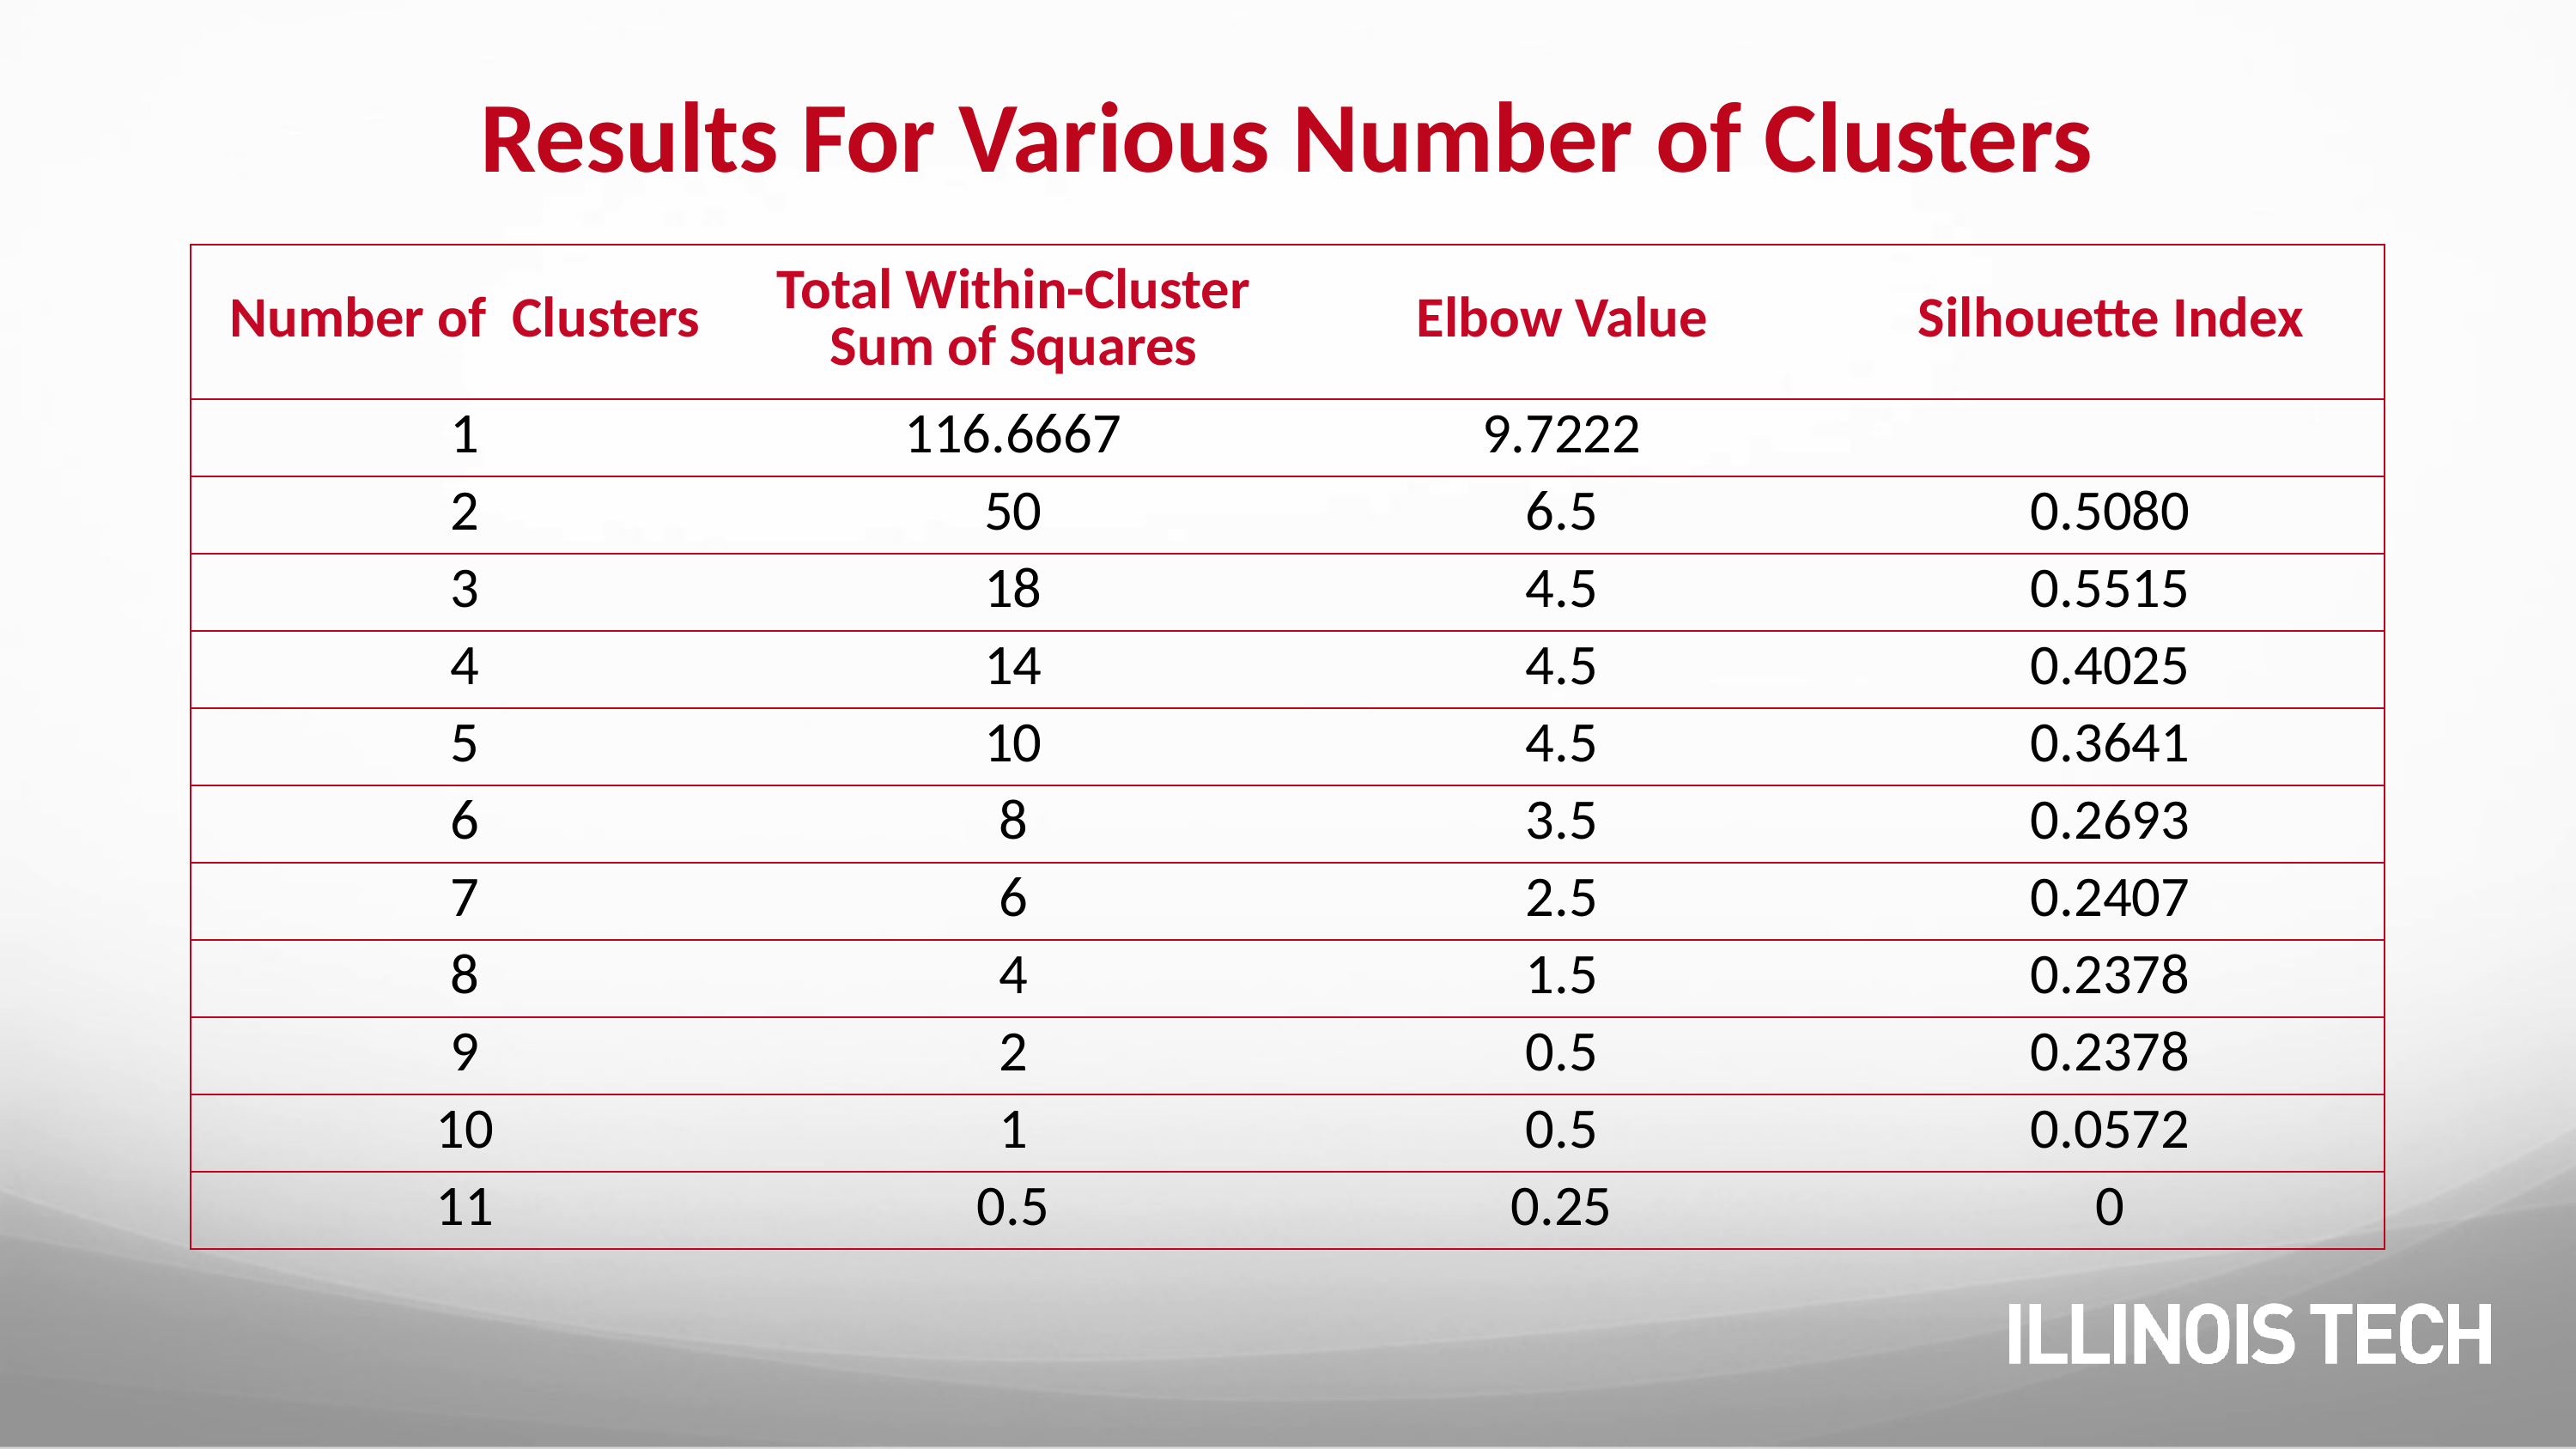

# Results For Various Number of Clusters
| Number of Clusters | Total Within-Cluster Sum of Squares | Elbow Value | Silhouette Index |
| --- | --- | --- | --- |
| 1 | 116.6667 | 9.7222 |  |
| 2 | 50 | 6.5 | 0.5080 |
| 3 | 18 | 4.5 | 0.5515 |
| 4 | 14 | 4.5 | 0.4025 |
| 5 | 10 | 4.5 | 0.3641 |
| 6 | 8 | 3.5 | 0.2693 |
| 7 | 6 | 2.5 | 0.2407 |
| 8 | 4 | 1.5 | 0.2378 |
| 9 | 2 | 0.5 | 0.2378 |
| 10 | 1 | 0.5 | 0.0572 |
| 11 | 0.5 | 0.25 | 0 |